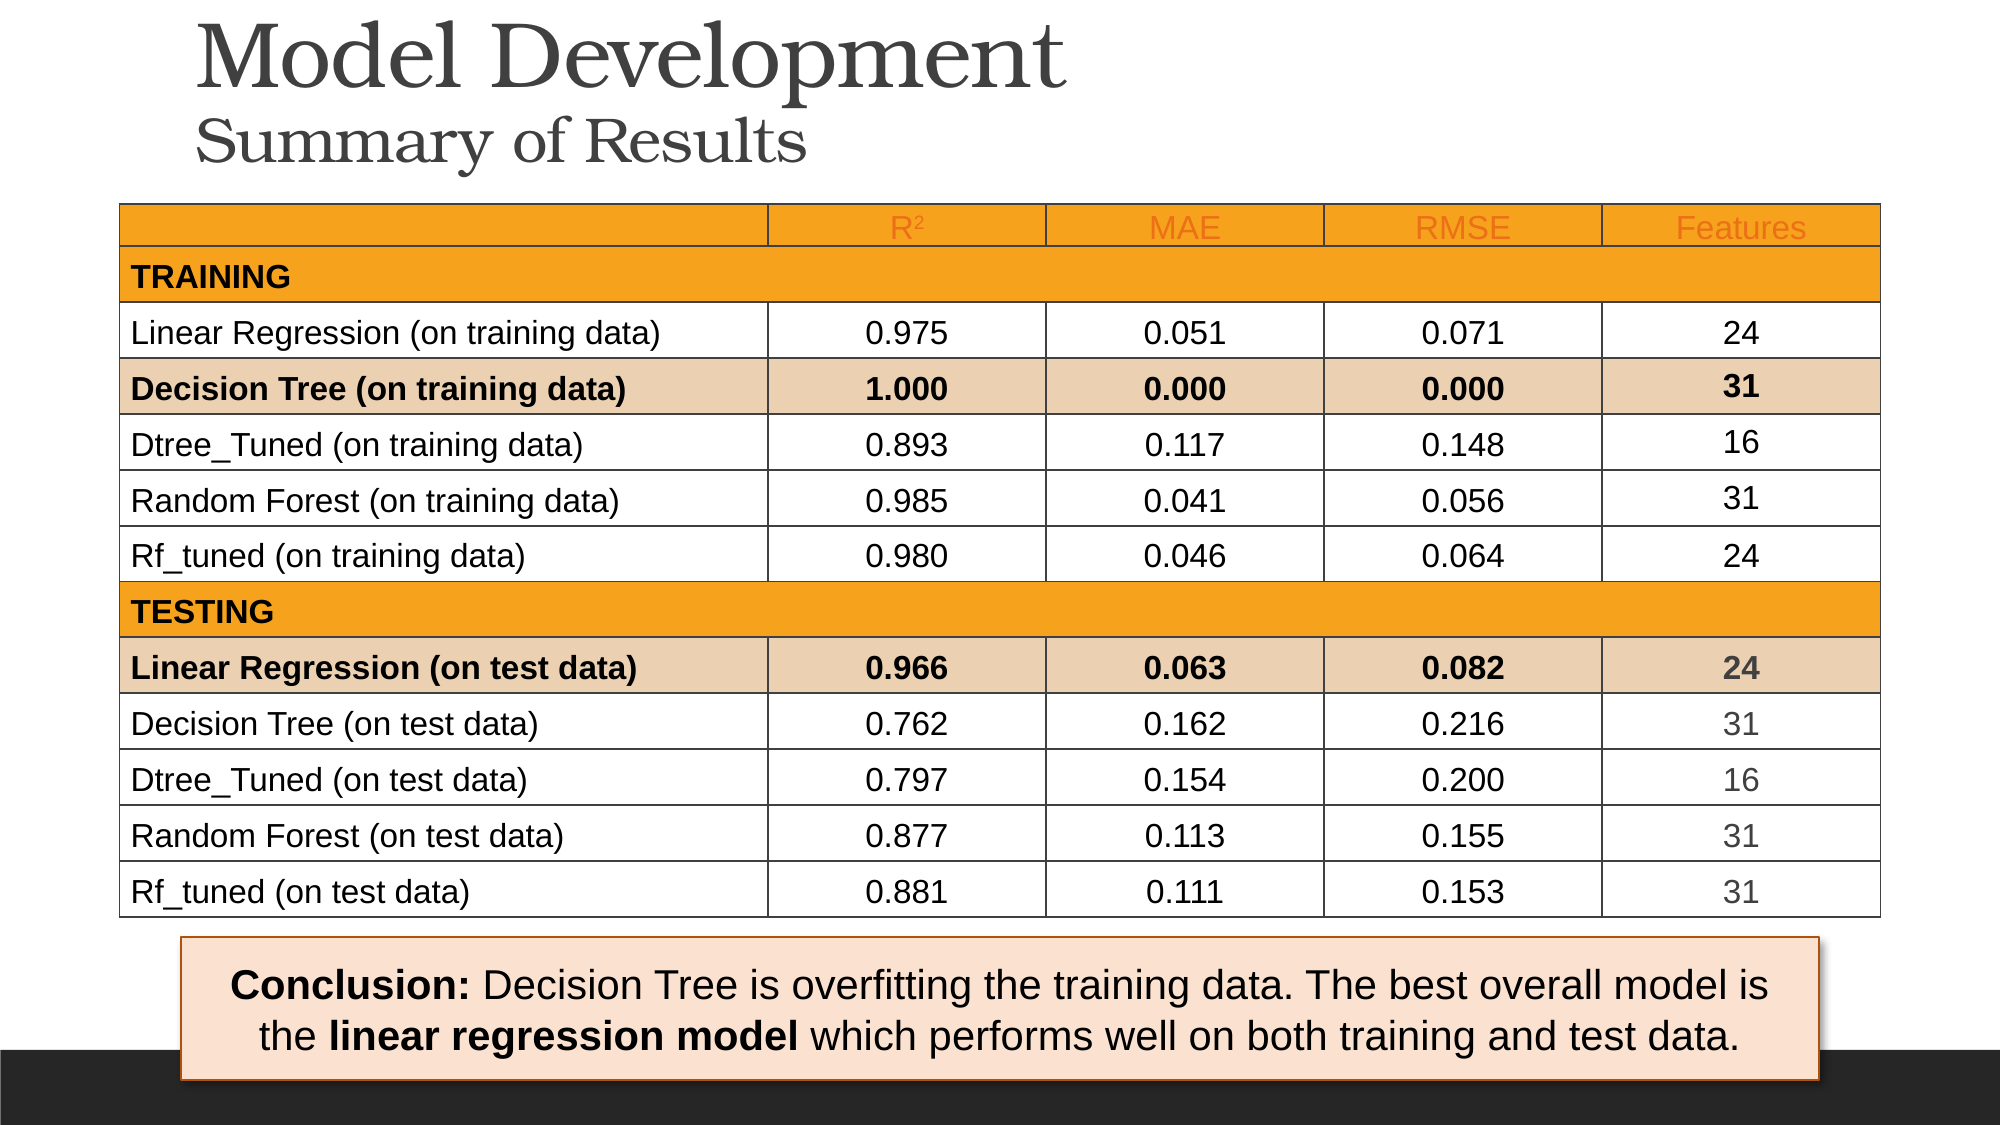

Model Development
Summary of Results
|  | R2 | MAE | RMSE | Features |
| --- | --- | --- | --- | --- |
| TRAINING |  |  |  |  |
| Linear Regression (on training data) | 0.975 | 0.051 | 0.071 | 24 |
| Decision Tree (on training data) | 1.000 | 0.000 | 0.000 | 31 |
| Dtree\_Tuned (on training data) | 0.893 | 0.117 | 0.148 | 16 |
| Random Forest (on training data) | 0.985 | 0.041 | 0.056 | 31 |
| Rf\_tuned (on training data) | 0.980 | 0.046 | 0.064 | 24 |
| TESTING |  |  |  |  |
| Linear Regression (on test data) | 0.966 | 0.063 | 0.082 | 24 |
| Decision Tree (on test data) | 0.762 | 0.162 | 0.216 | 31 |
| Dtree\_Tuned (on test data) | 0.797 | 0.154 | 0.200 | 16 |
| Random Forest (on test data) | 0.877 | 0.113 | 0.155 | 31 |
| Rf\_tuned (on test data) | 0.881 | 0.111 | 0.153 | 31 |
Conclusion: Decision Tree is overfitting the training data. The best overall model is the linear regression model which performs well on both training and test data.